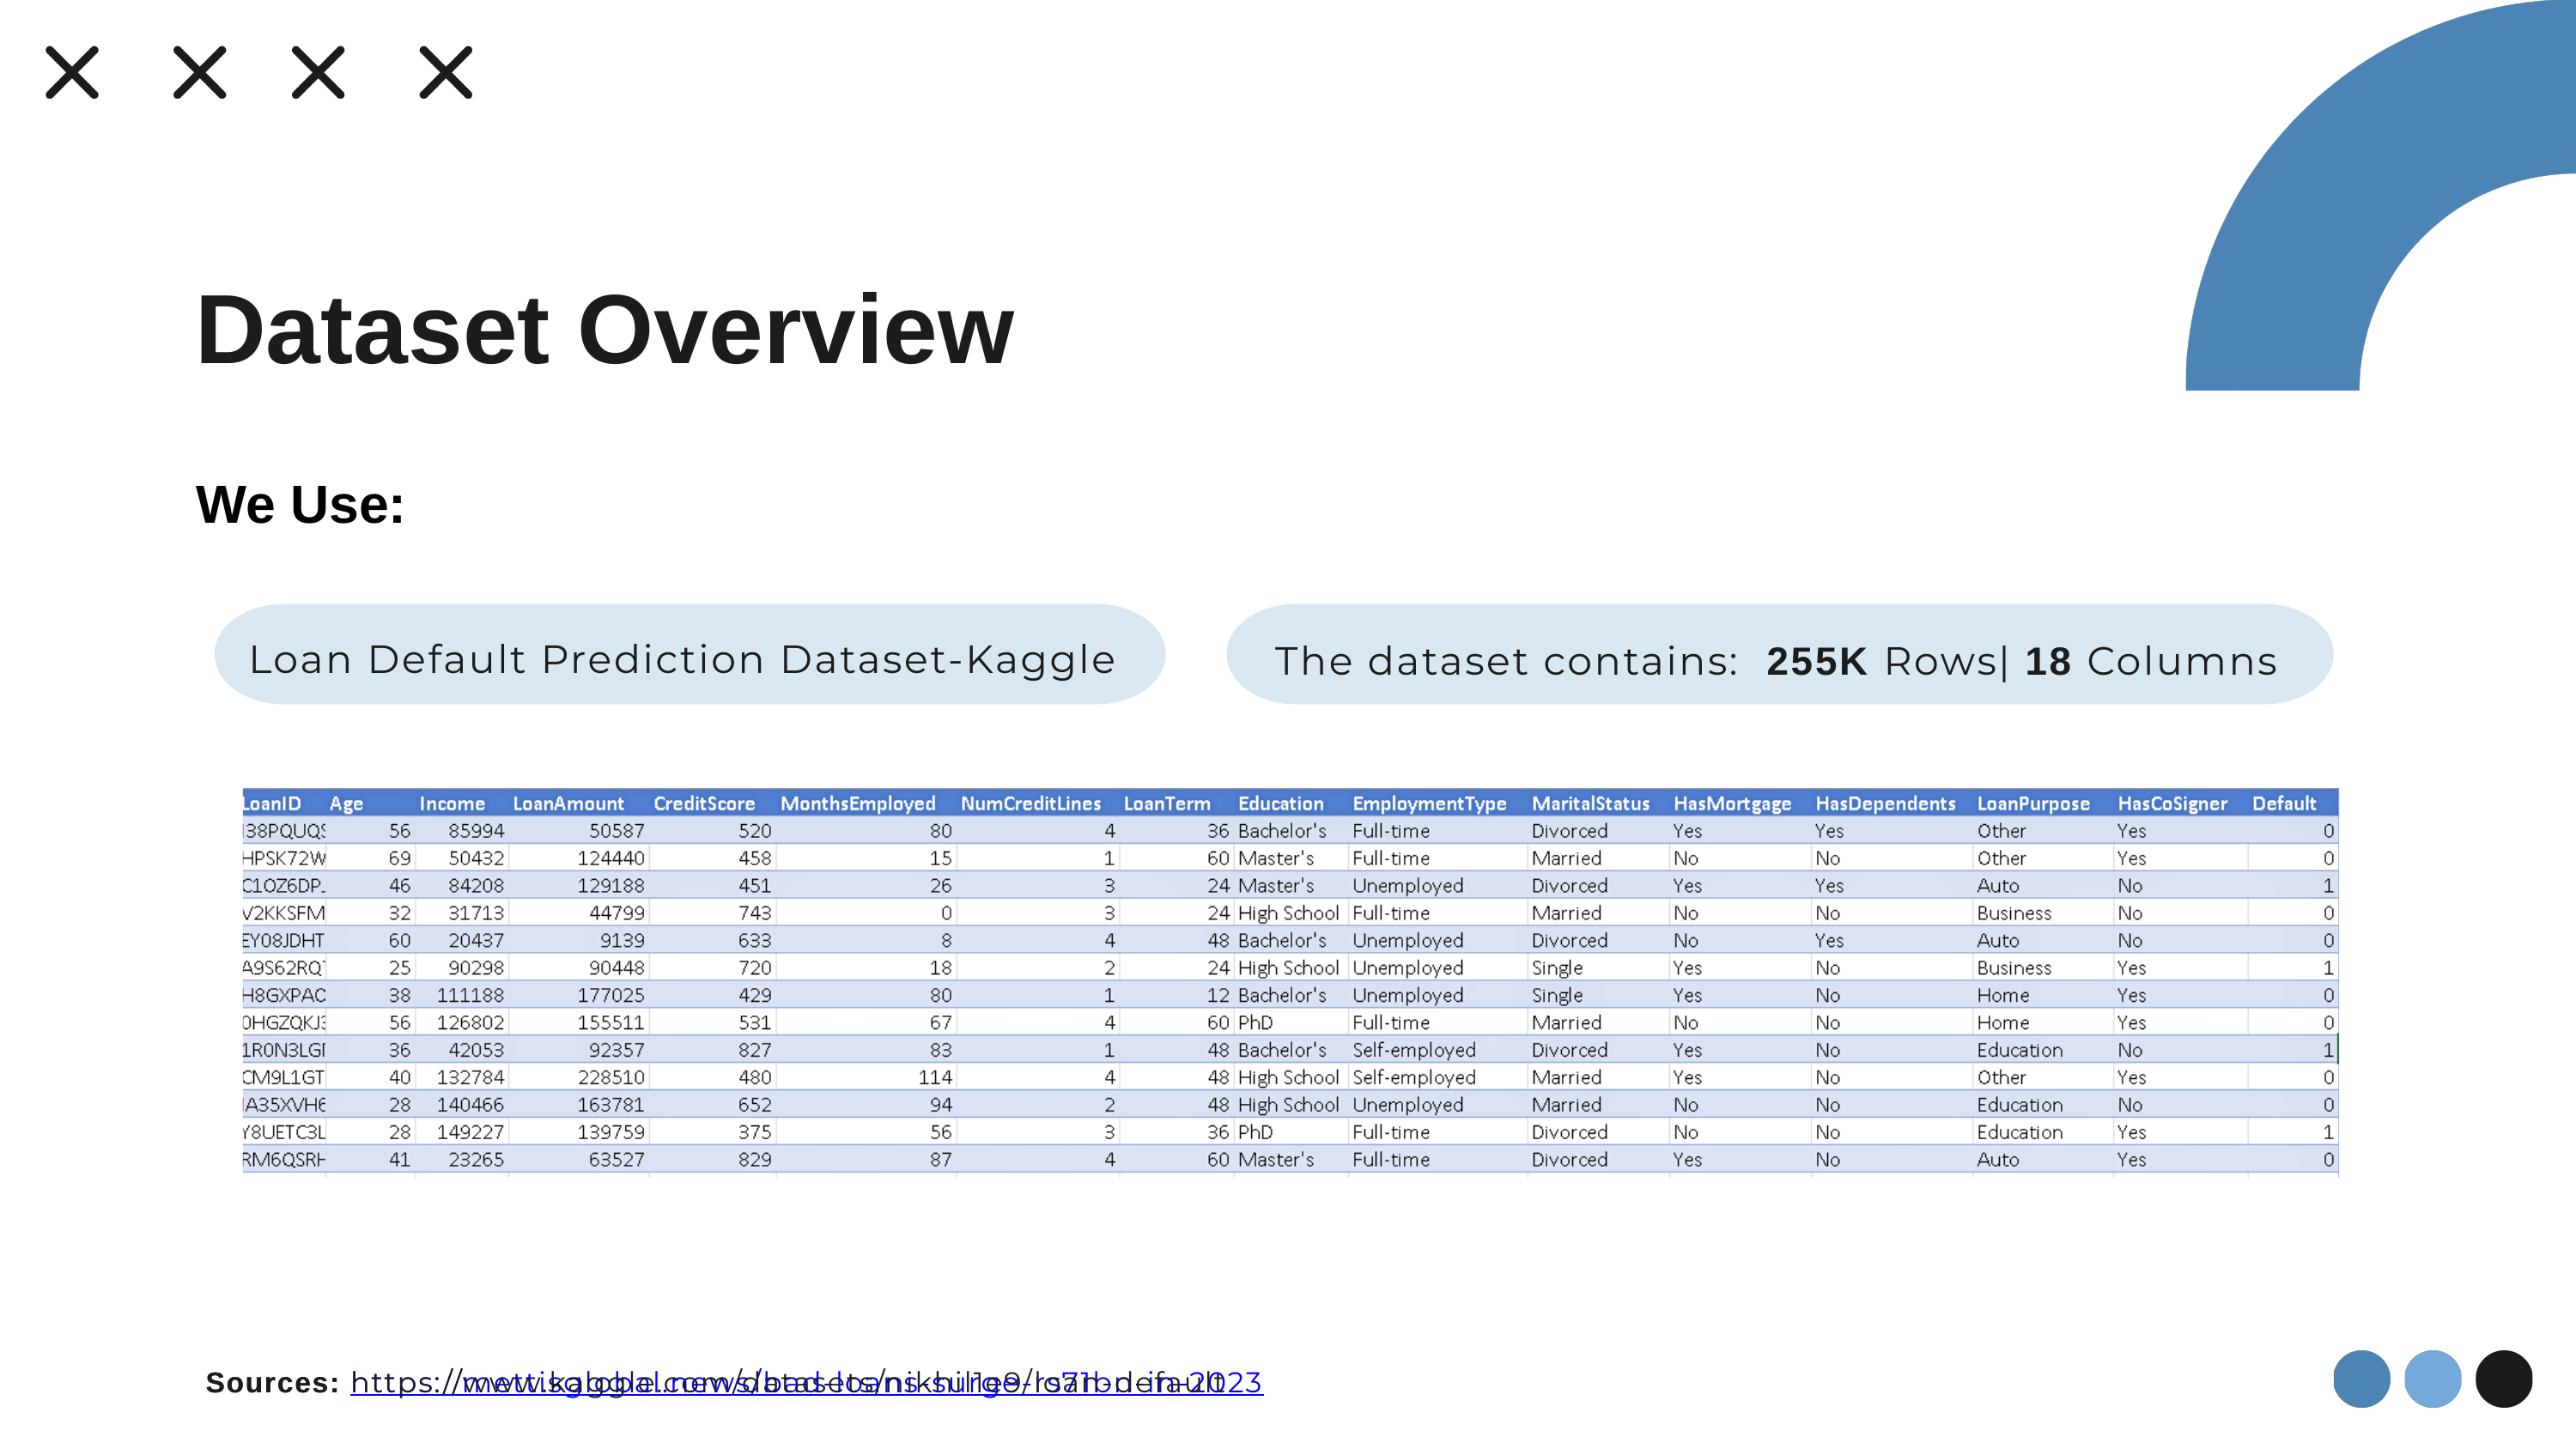

Dataset Overview
We Use:

Loan Default Prediction Dataset-Kaggle
The dataset contains:  255K Rows| 18 Columns

Sources: https://www.kaggle.com/datasets/nikhil1e9/loan-default
Sources: https://mettisglobal.news/bad-loans-surge-rs71bn-in-2023